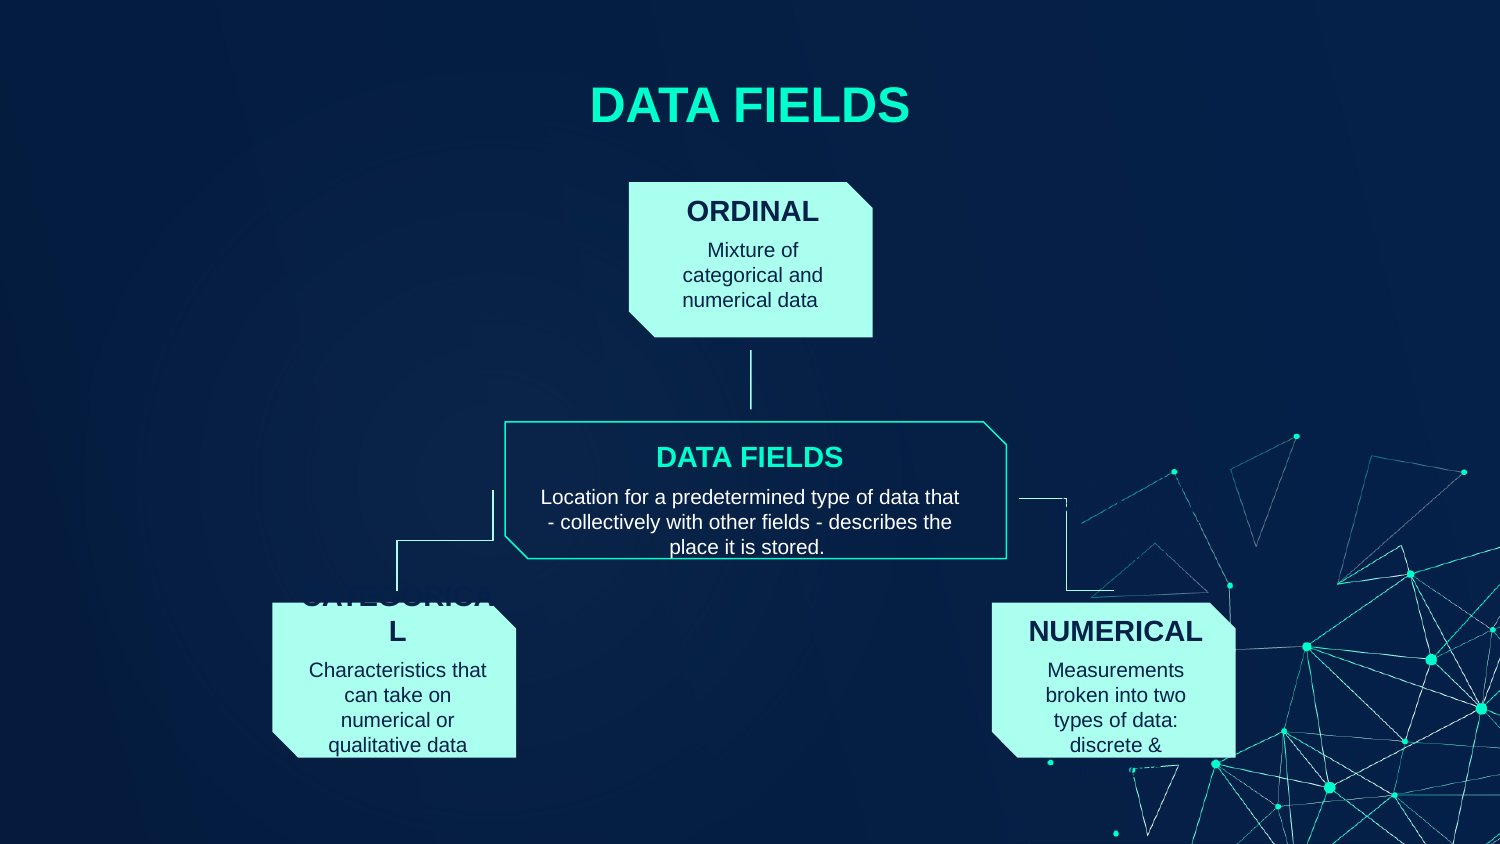

# DATA FIELDS
ORDINAL

Mixture of categorical and numerical data

DATA FIELDS

Saturn is a gas giant, composed of hydrogen and helium
Location for a predetermined type of data that - collectively with other fields - describes the place it is stored.

CATEGORICAL
NUMERICAL

Measurements broken into two types of data: discrete & continuous
Characteristics that can take on numerical or qualitative data